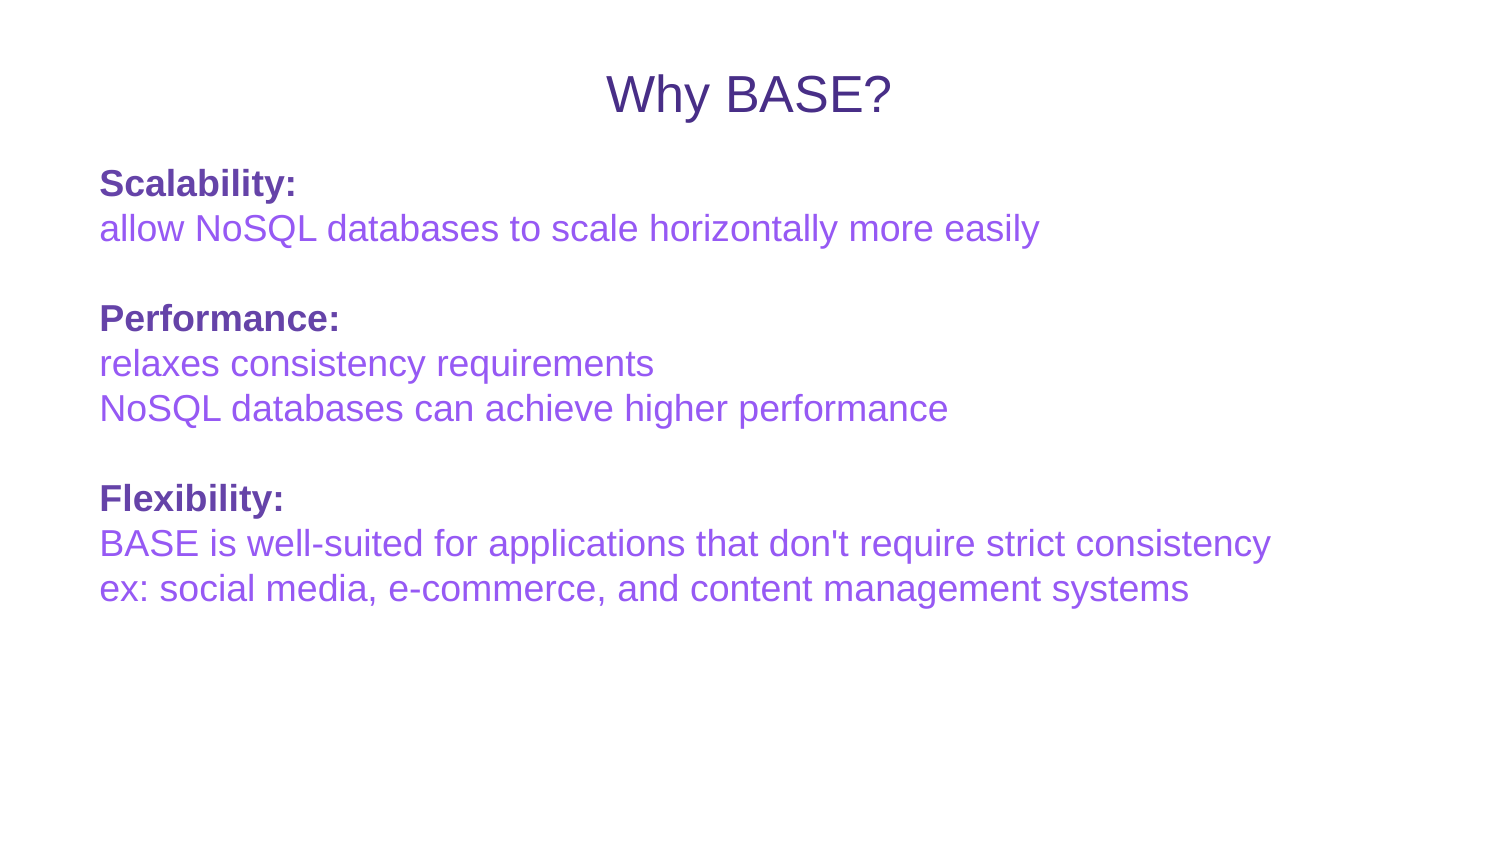

# Why BASE?
Scalability:
allow NoSQL databases to scale horizontally more easily

Performance:
relaxes consistency requirements
NoSQL databases can achieve higher performance

Flexibility:
BASE is well-suited for applications that don't require strict consistency
ex: social media, e-commerce, and content management systems